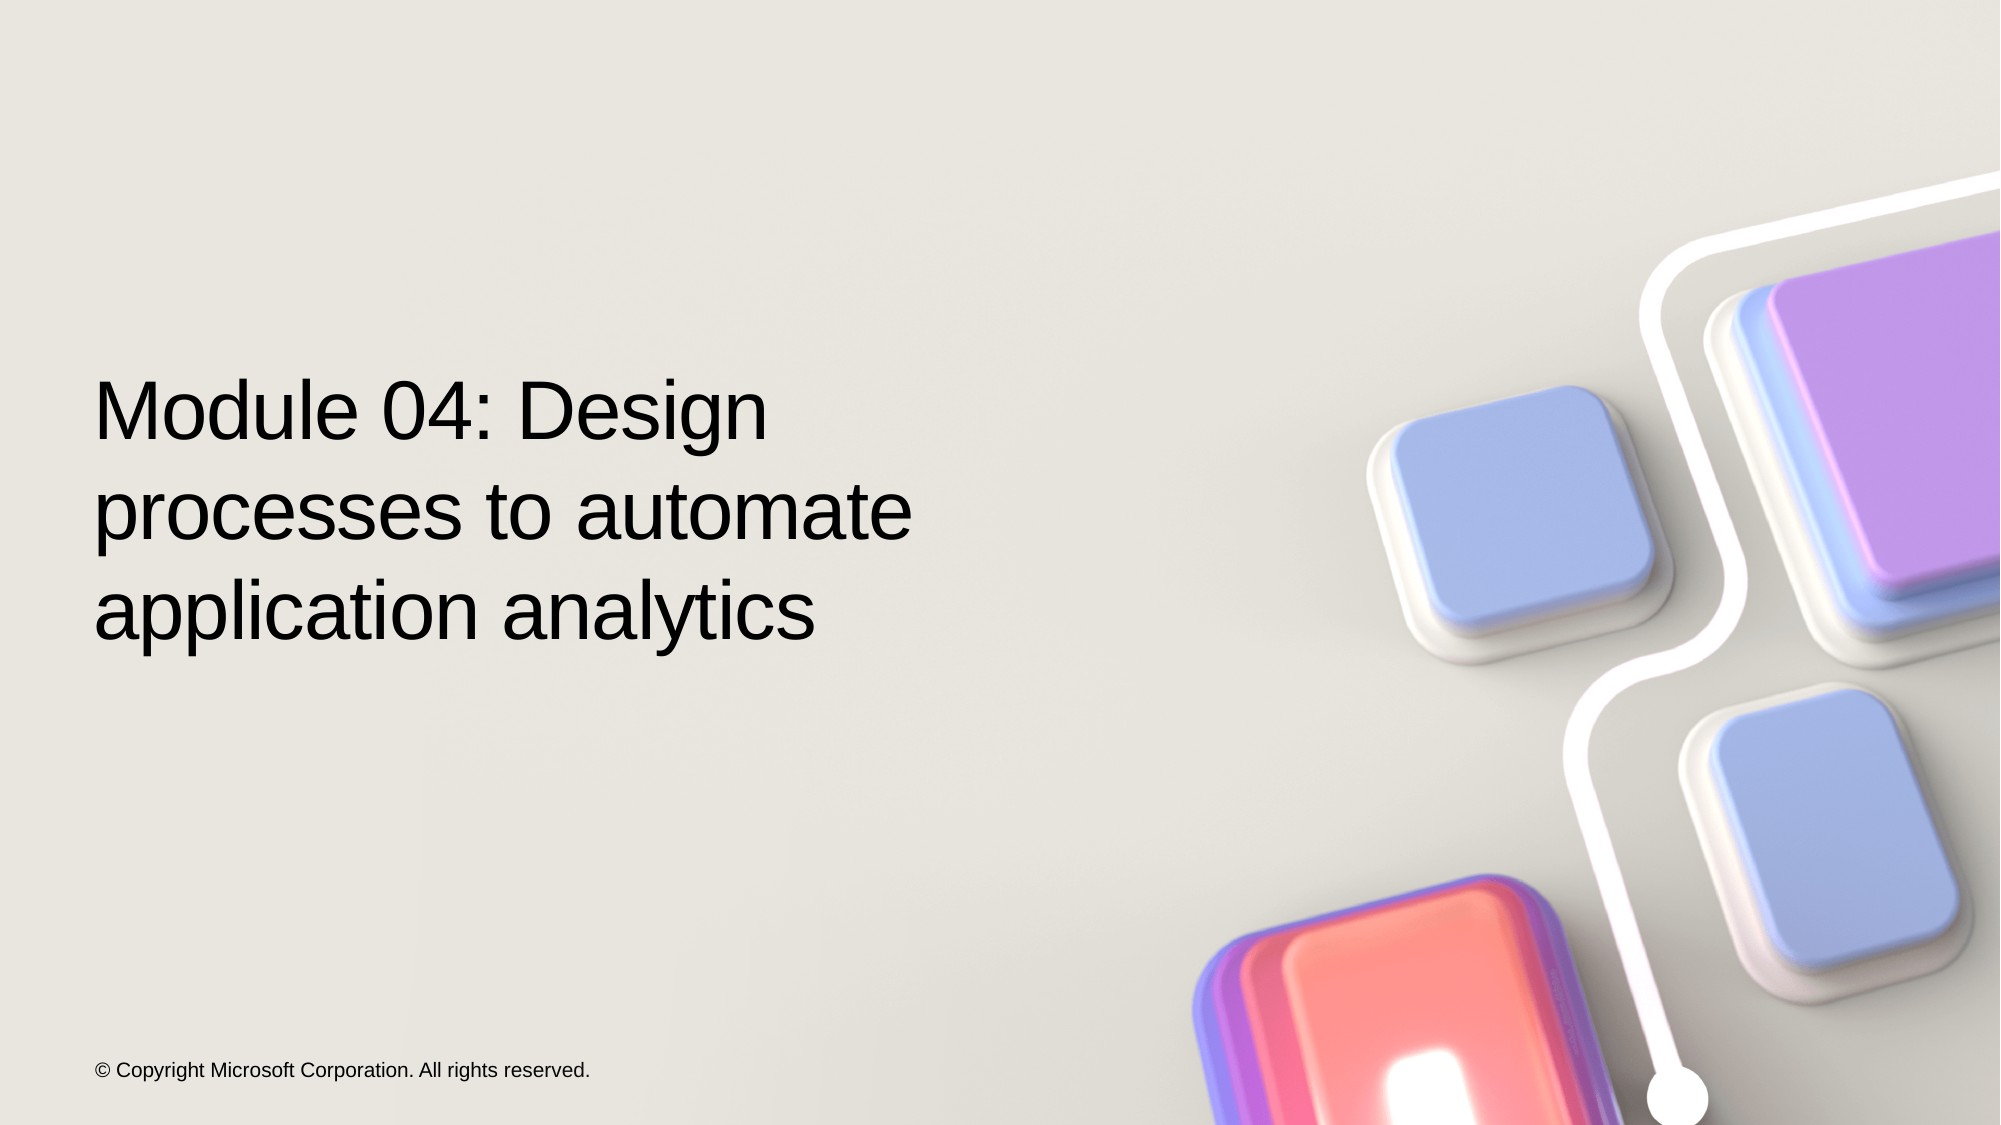

# Module 04: Design processes to automate application analytics